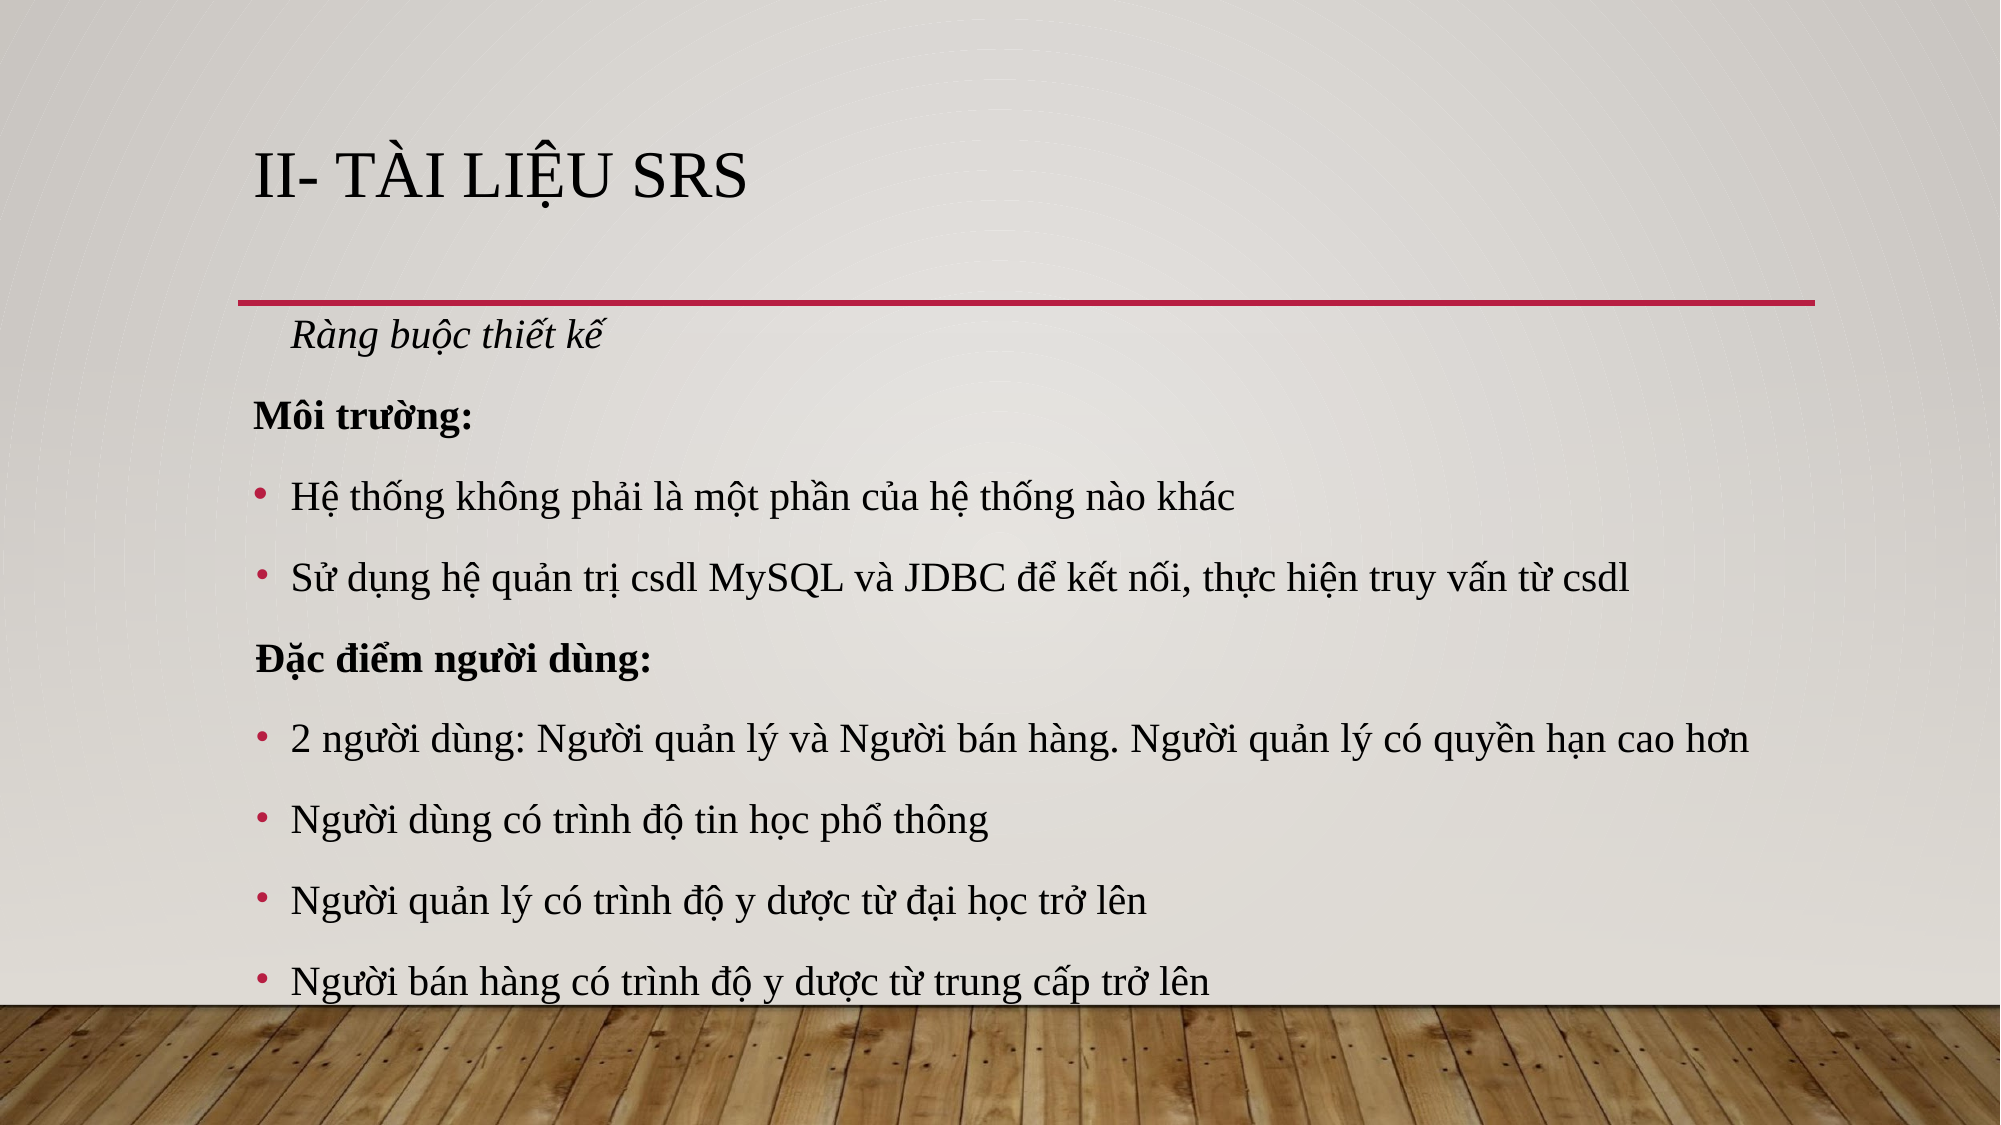

# II- TÀI LIỆU SRS
Ràng buộc thiết kế
Môi trường:
Hệ thống không phải là một phần của hệ thống nào khác
Sử dụng hệ quản trị csdl MySQL và JDBC để kết nối, thực hiện truy vấn từ csdl
Đặc điểm người dùng:
2 người dùng: Người quản lý và Người bán hàng. Người quản lý có quyền hạn cao hơn
Người dùng có trình độ tin học phổ thông
Người quản lý có trình độ y dược từ đại học trở lên
Người bán hàng có trình độ y dược từ trung cấp trở lên